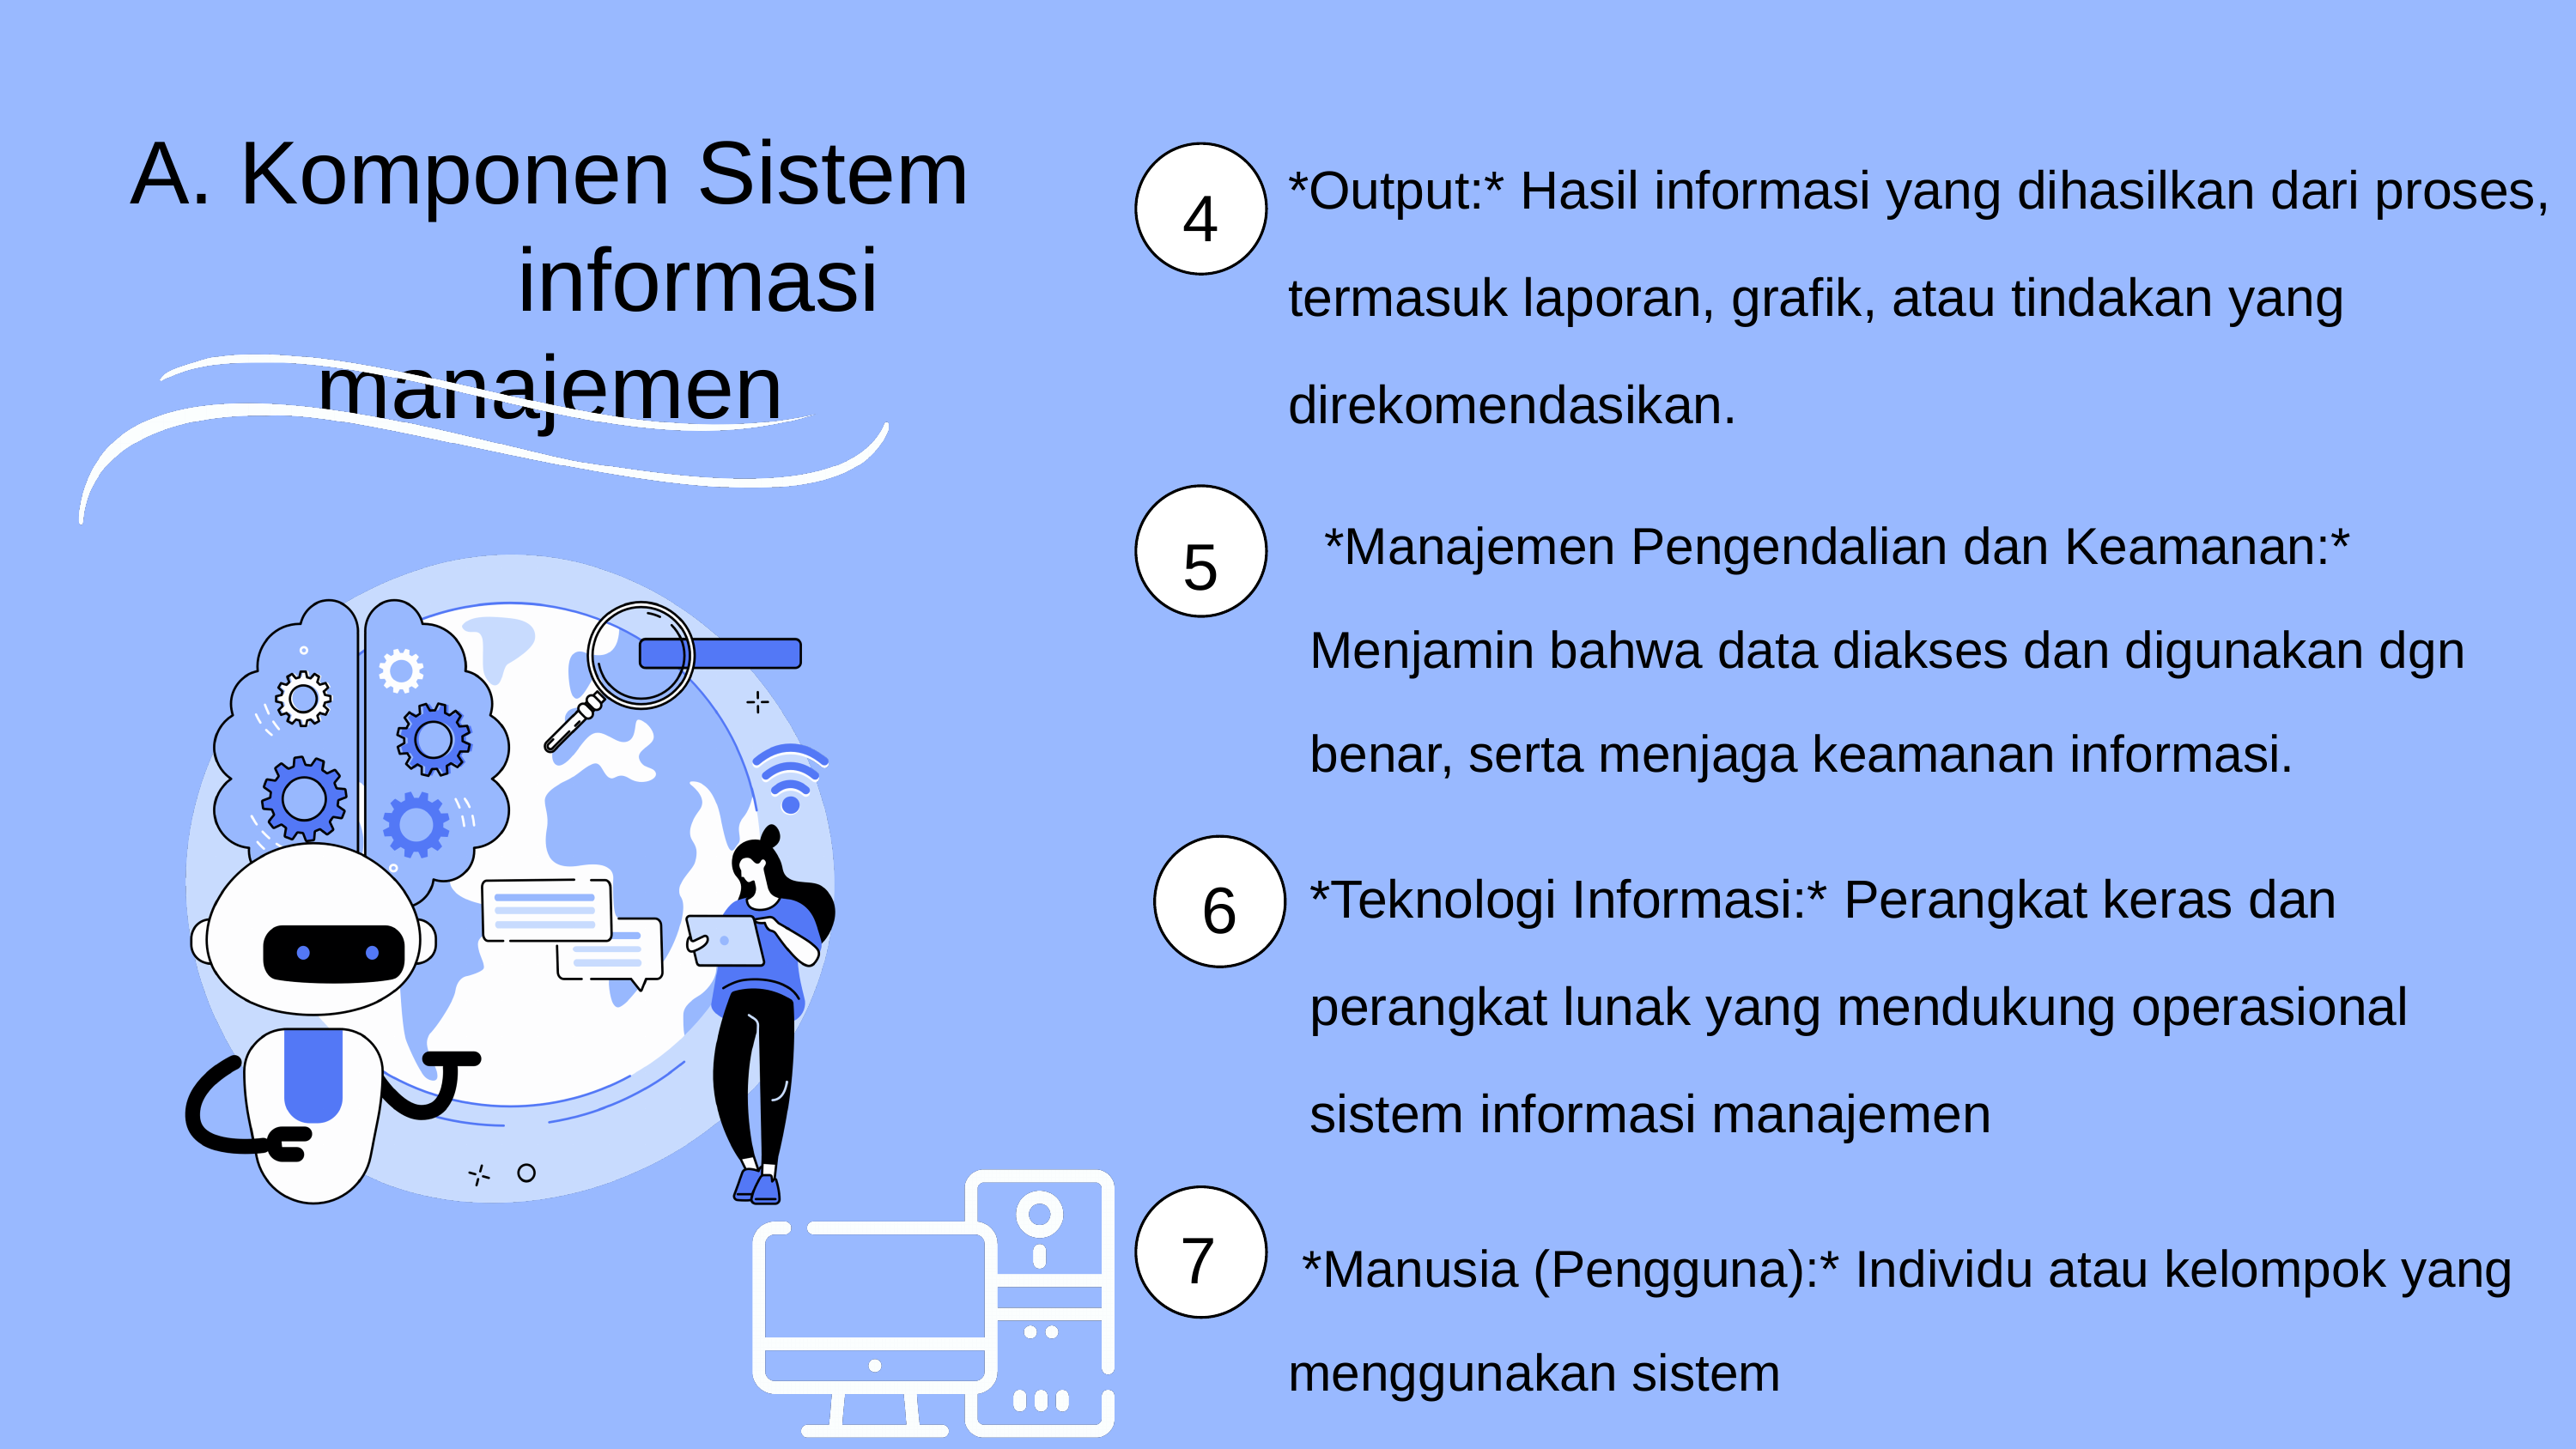

*Output:* Hasil informasi yang dihasilkan dari proses, termasuk laporan, grafik, atau tindakan yang direkomendasikan.

A. Komponen Sistem             informasi manajemen

4

 *Manajemen Pengendalian dan Keamanan:* Menjamin bahwa data diakses dan digunakan dgn benar, serta menjaga keamanan informasi.

5

6
*Teknologi Informasi:* Perangkat keras dan perangkat lunak yang mendukung operasional sistem informasi manajemen

7

 *Manusia (Pengguna):* Individu atau kelompok yang menggunakan sistem